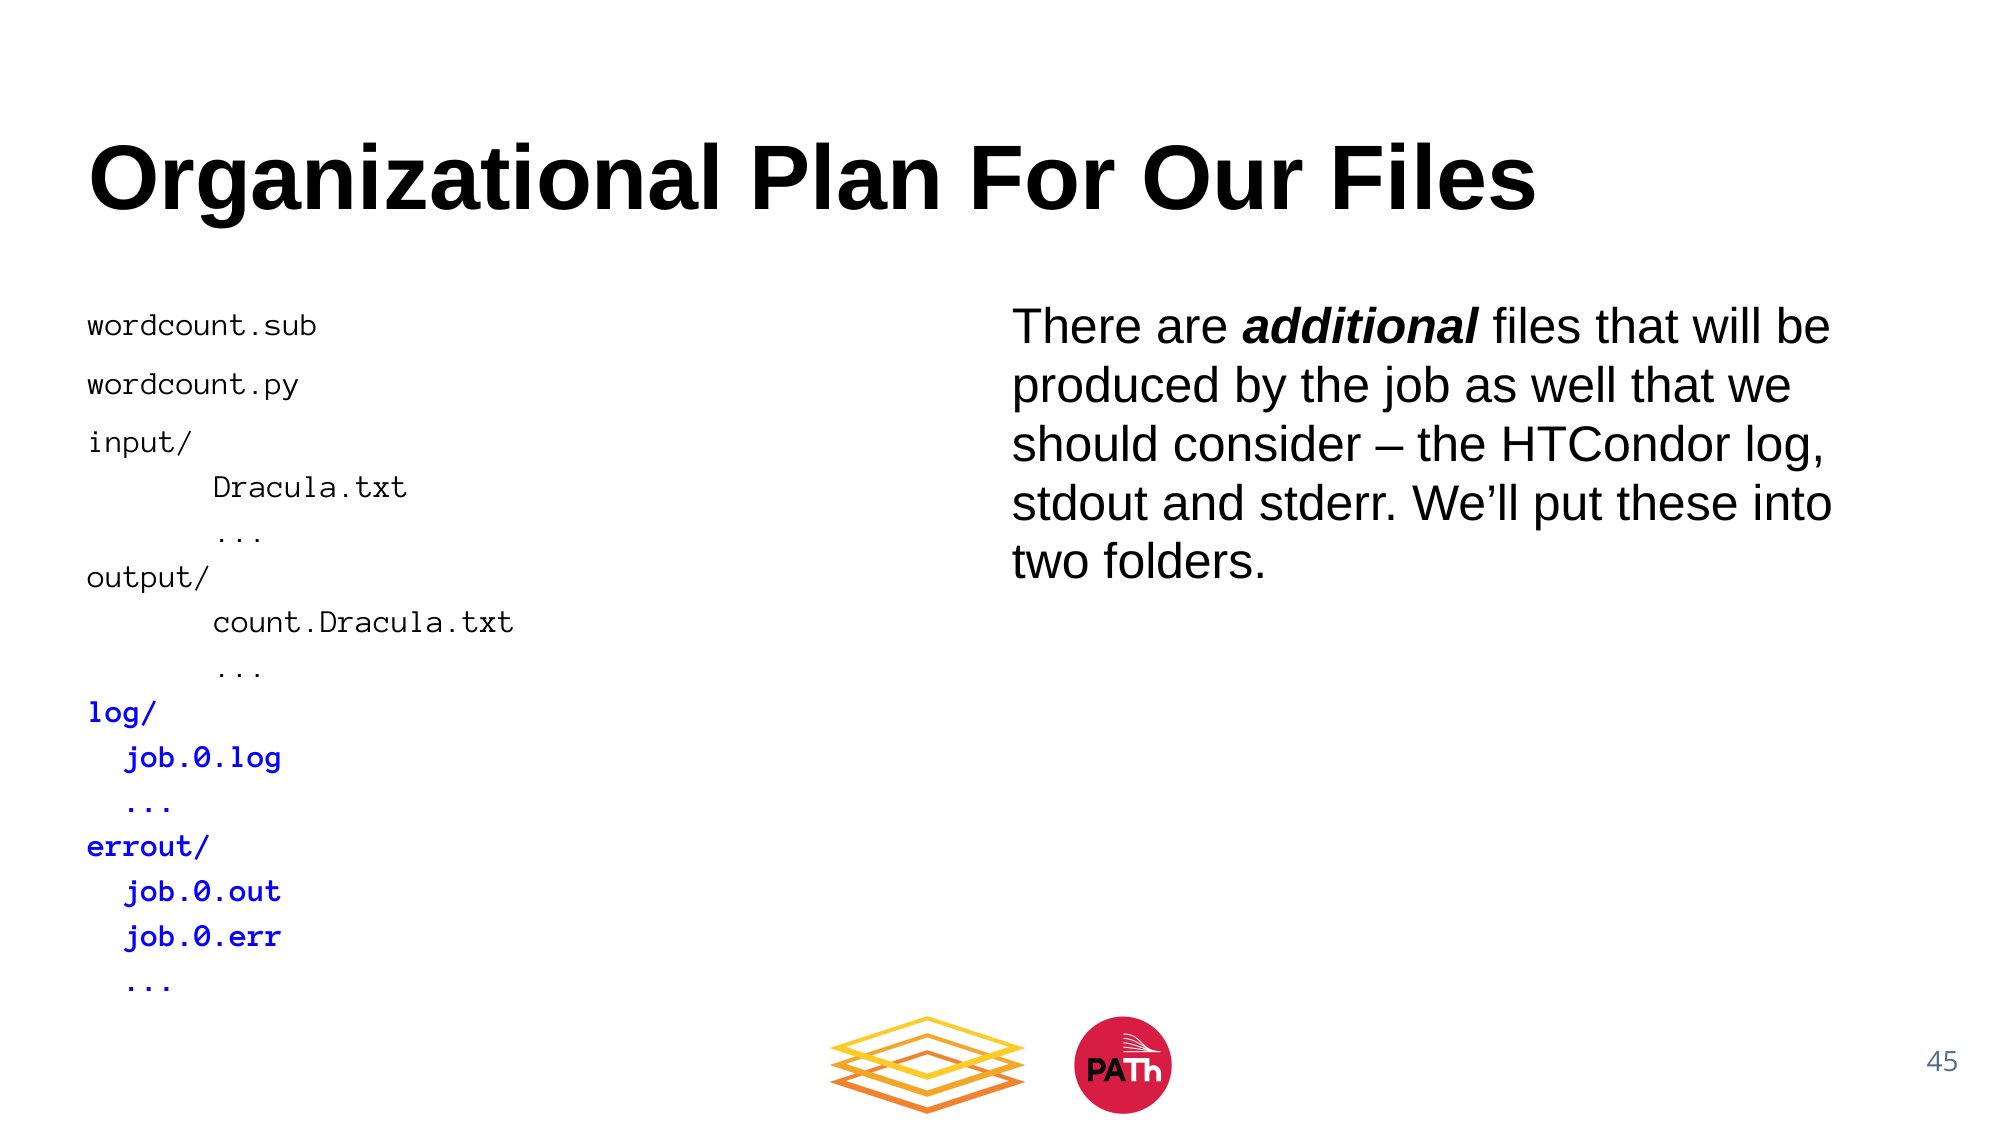

# Organizational Plan For Our Files
wordcount.sub
wordcount.py
input/
  Dracula.txt
  ...
output/
  count.Dracula.txt
  ...
log/
  job.0.log
  ...
errout/
  job.0.out
  job.0.err
  ...
There are additional files that will be produced by the job as well that we should consider – the HTCondor log, stdout and stderr. We’ll put these into two folders.

45